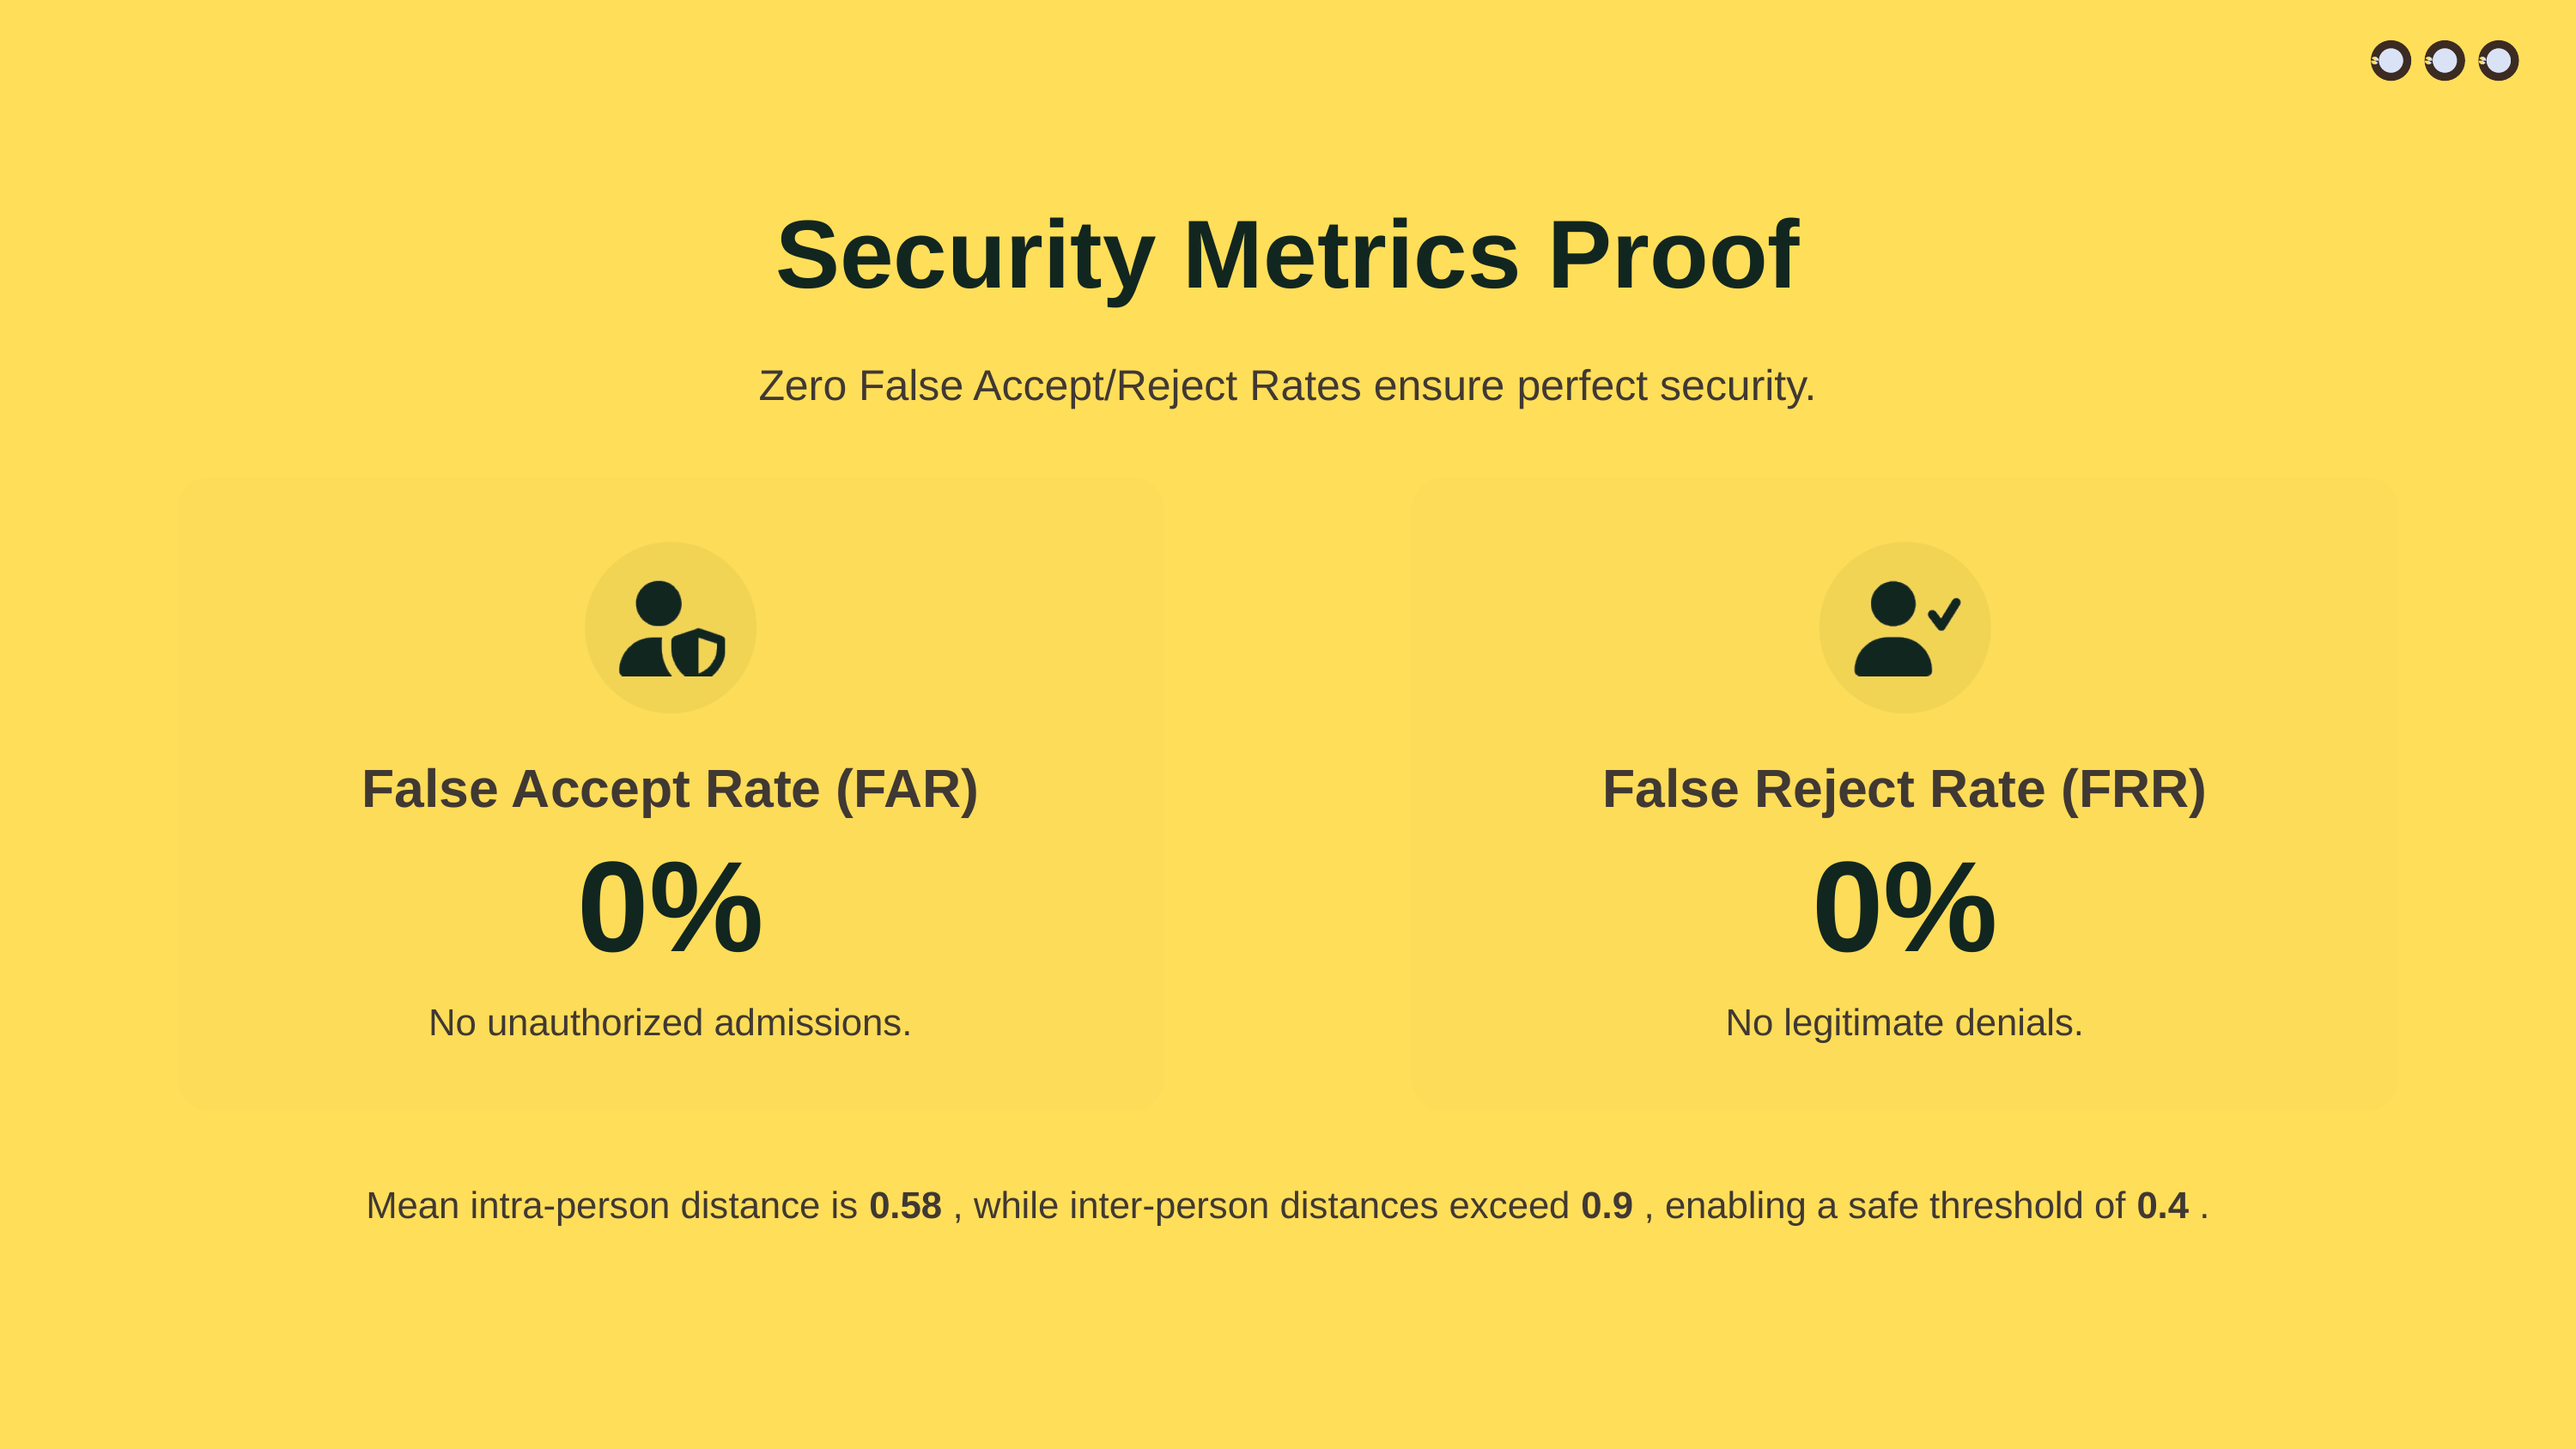

Security Metrics Proof
Zero False Accept/Reject Rates ensure perfect security.

False Accept Rate (FAR)

False Reject Rate (FRR)

0%

0%
No unauthorized admissions.

No legitimate denials.

Mean intra-person distance is 0.58 , while inter-person distances exceed 0.9 , enabling a safe threshold of 0.4 .